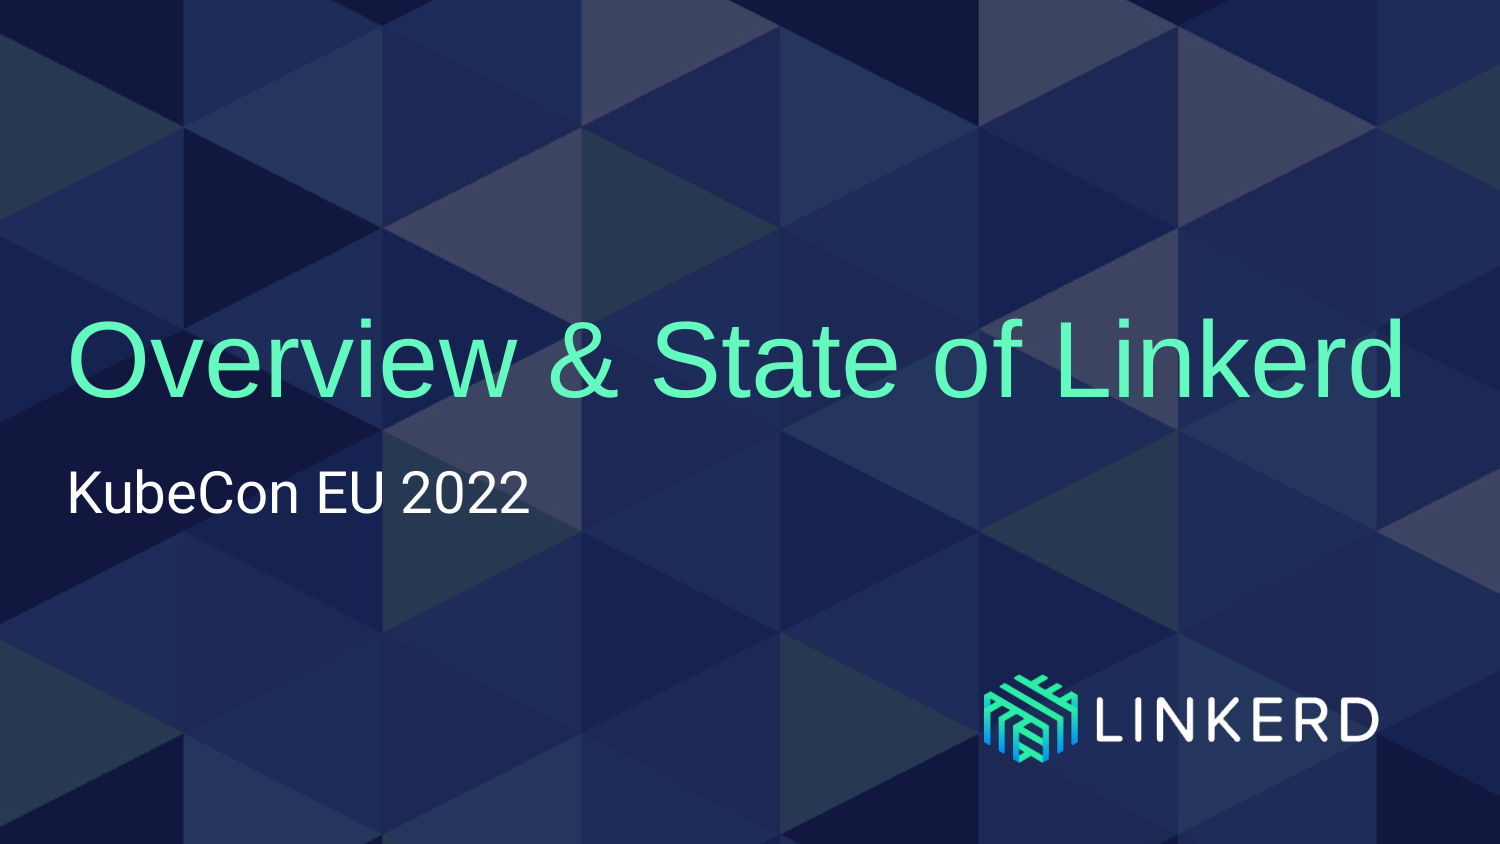

# Overview & State of Linkerd
KubeCon EU 2022